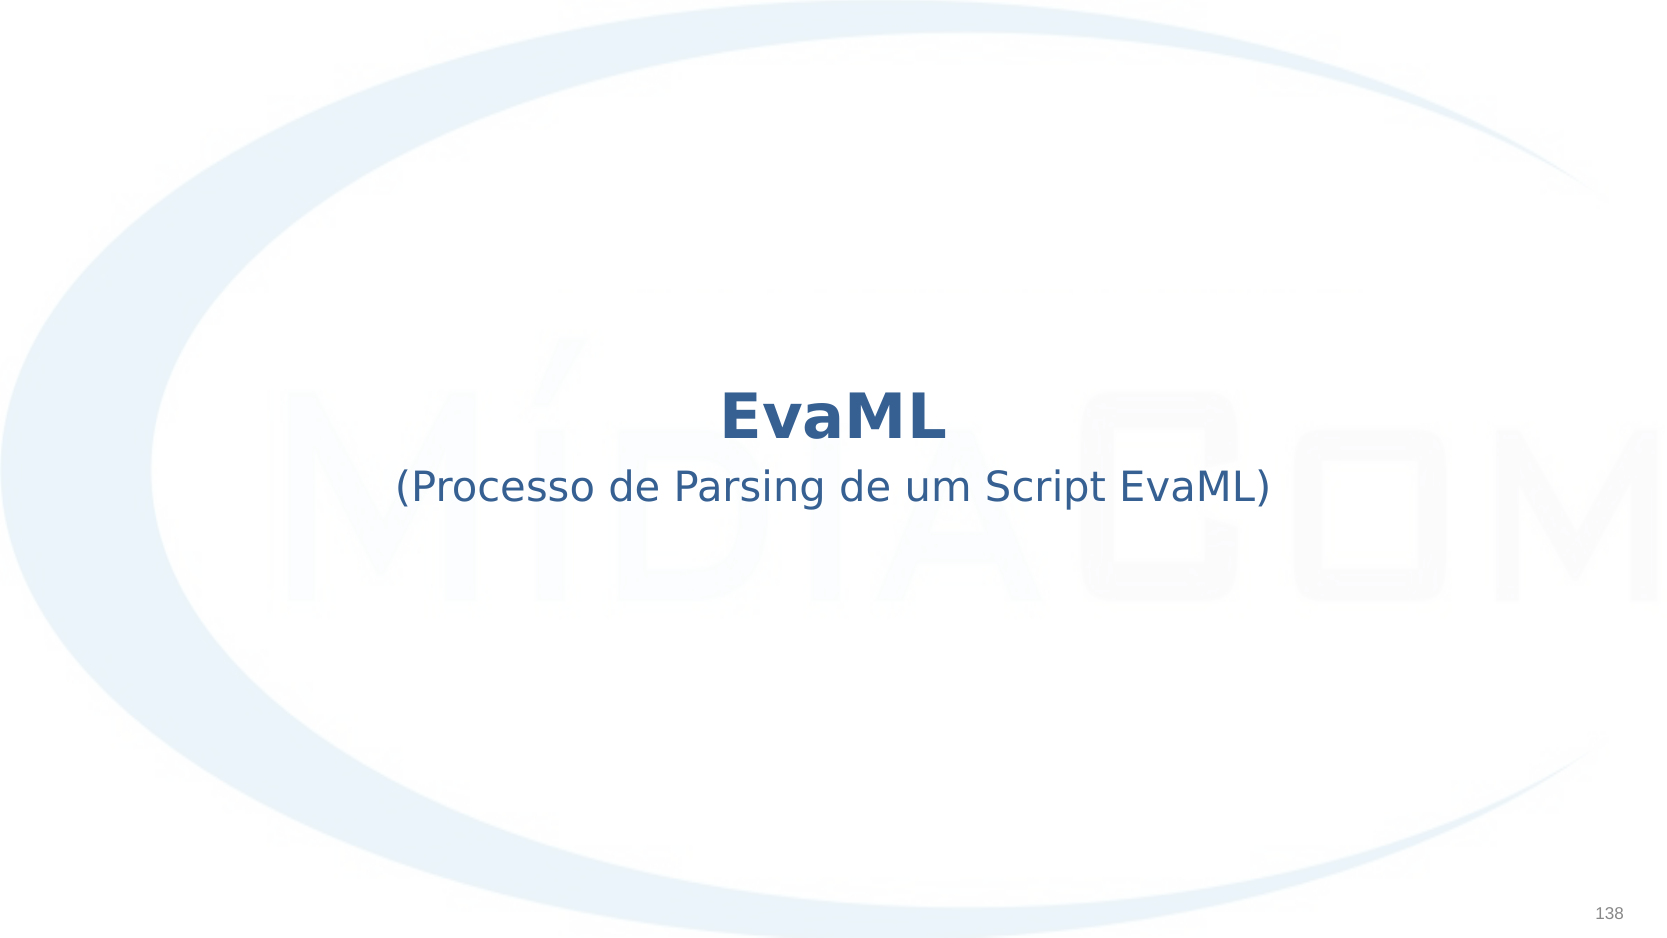

EvaML
(Processo de Parsing de um Script EvaML)
138